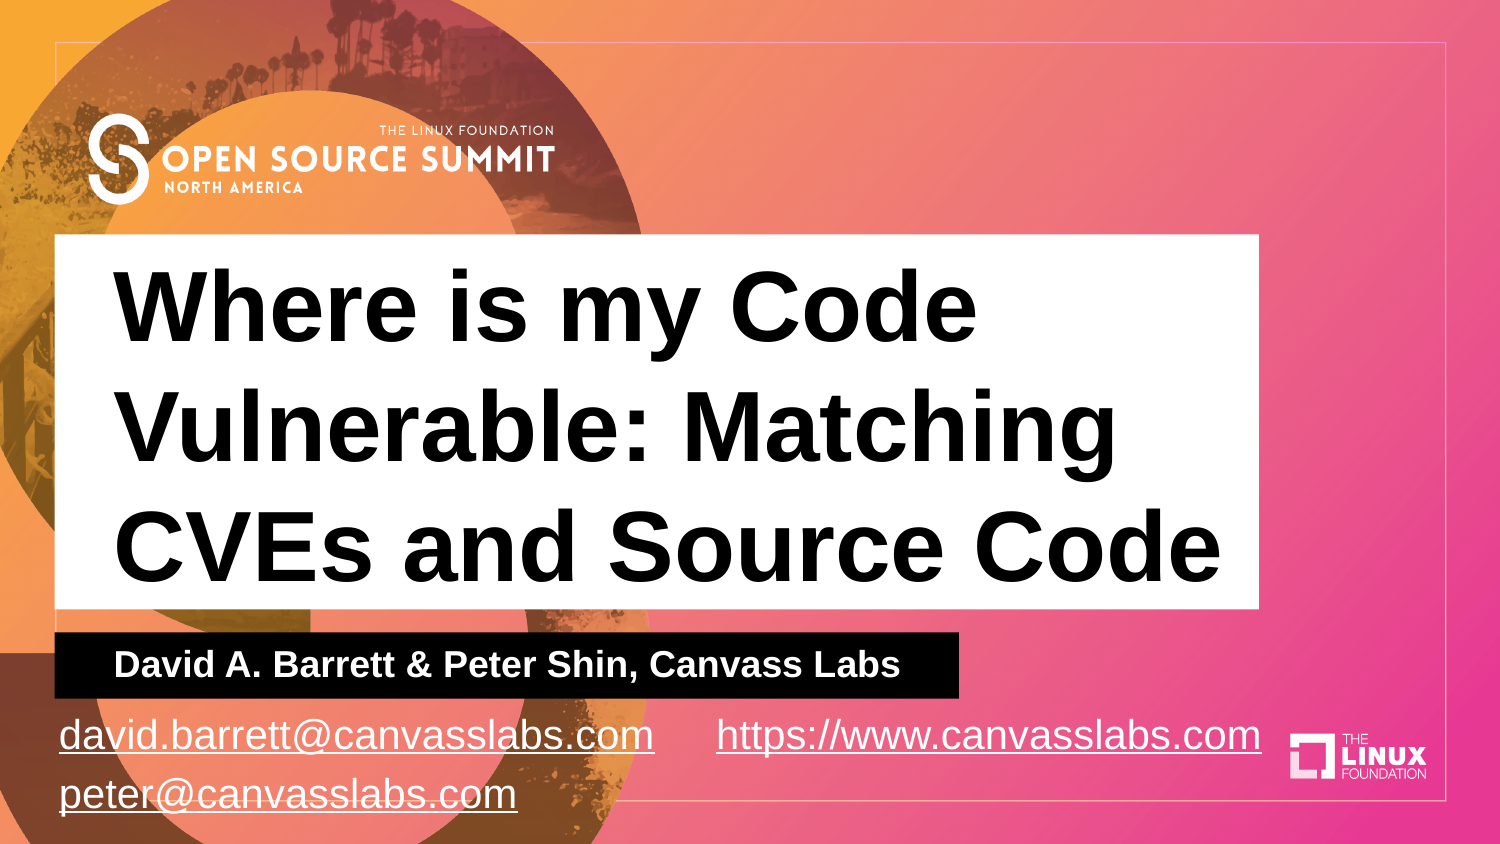

Where is my Code Vulnerable: Matching CVEs and Source Code
David A. Barrett & Peter Shin, Canvass Labs
david.barrett@canvasslabs.com
peter@canvasslabs.com
https://www.canvasslabs.com